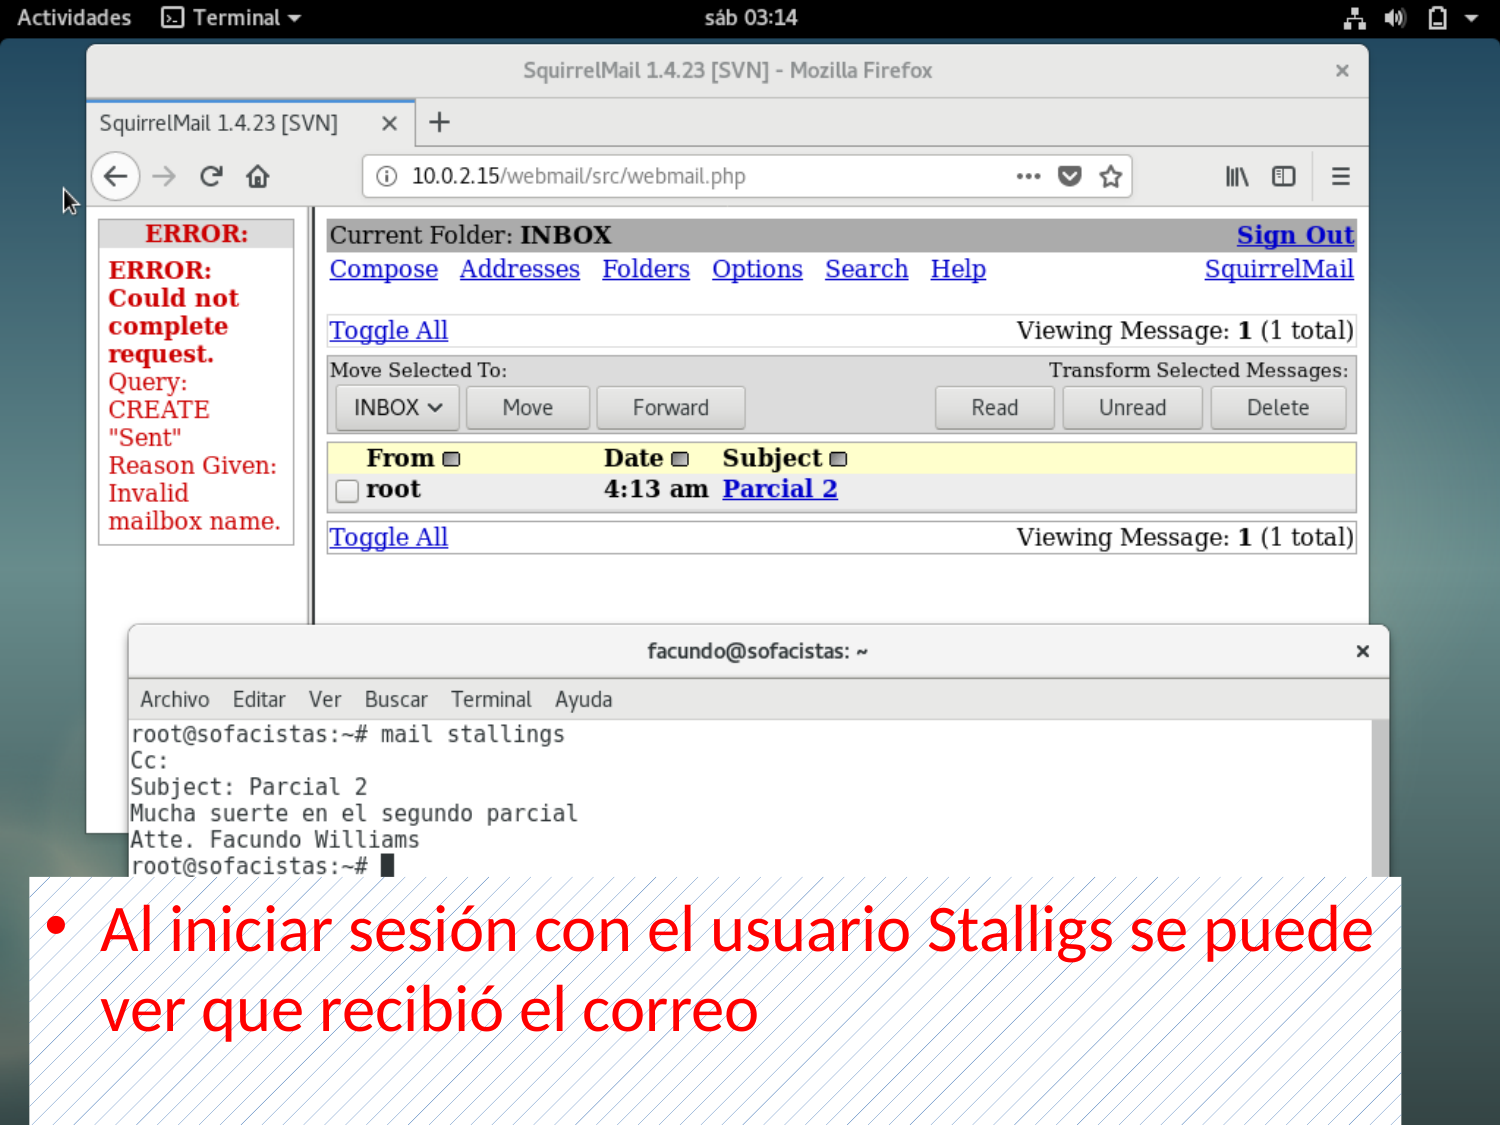

Al iniciar sesión con el usuario Stalligs se puede ver que recibió el correo